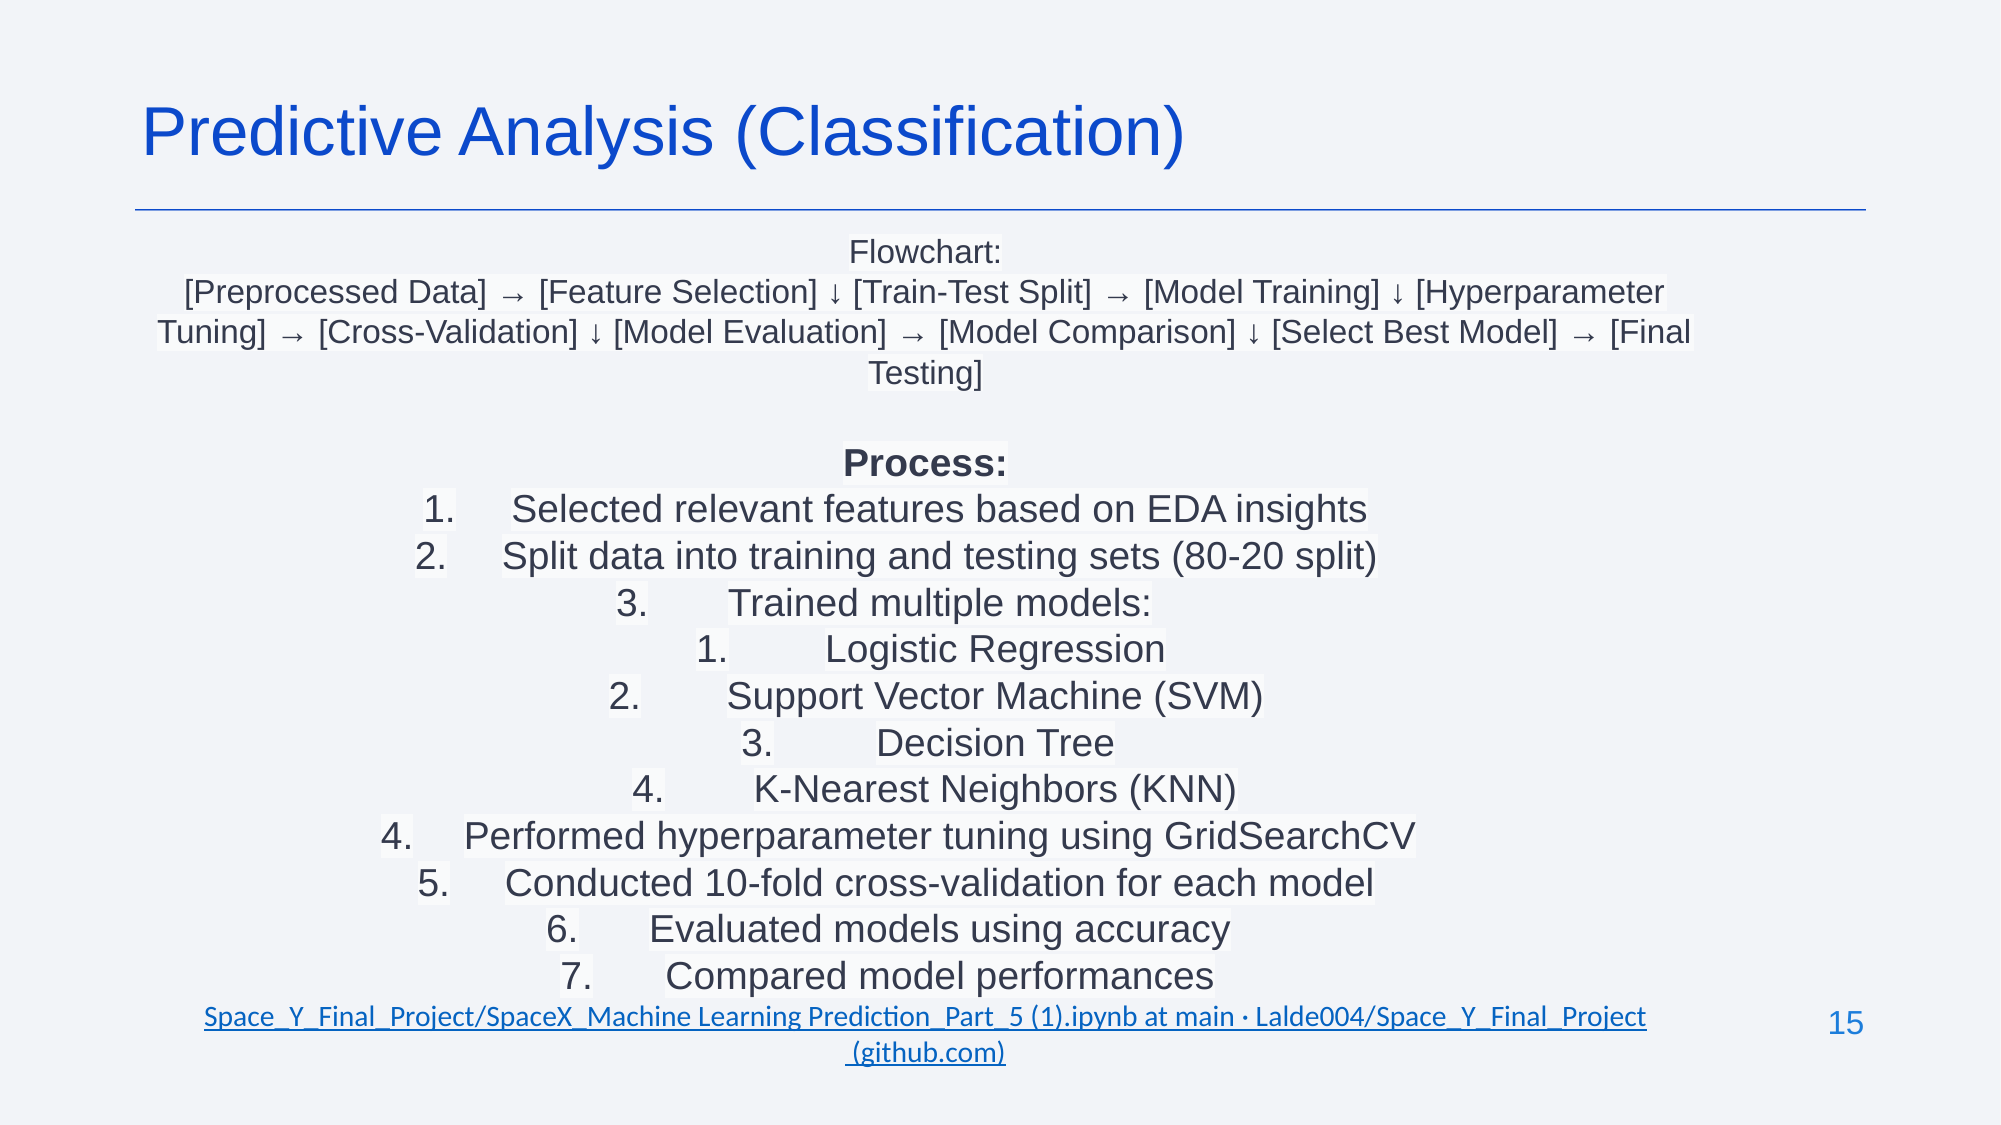

Predictive Analysis (Classification)
Flowchart:
[Preprocessed Data] → [Feature Selection] ↓ [Train-Test Split] → [Model Training] ↓ [Hyperparameter Tuning] → [Cross-Validation] ↓ [Model Evaluation] → [Model Comparison] ↓ [Select Best Model] → [Final Testing]

Process:
Selected relevant features based on EDA insights
Split data into training and testing sets (80-20 split)
Trained multiple models:
Logistic Regression
Support Vector Machine (SVM)
Decision Tree
K-Nearest Neighbors (KNN)
Performed hyperparameter tuning using GridSearchCV
Conducted 10-fold cross-validation for each model
Evaluated models using accuracy
Compared model performances
Space_Y_Final_Project/SpaceX_Machine Learning Prediction_Part_5 (1).ipynb at main · Lalde004/Space_Y_Final_Project (github.com)

15